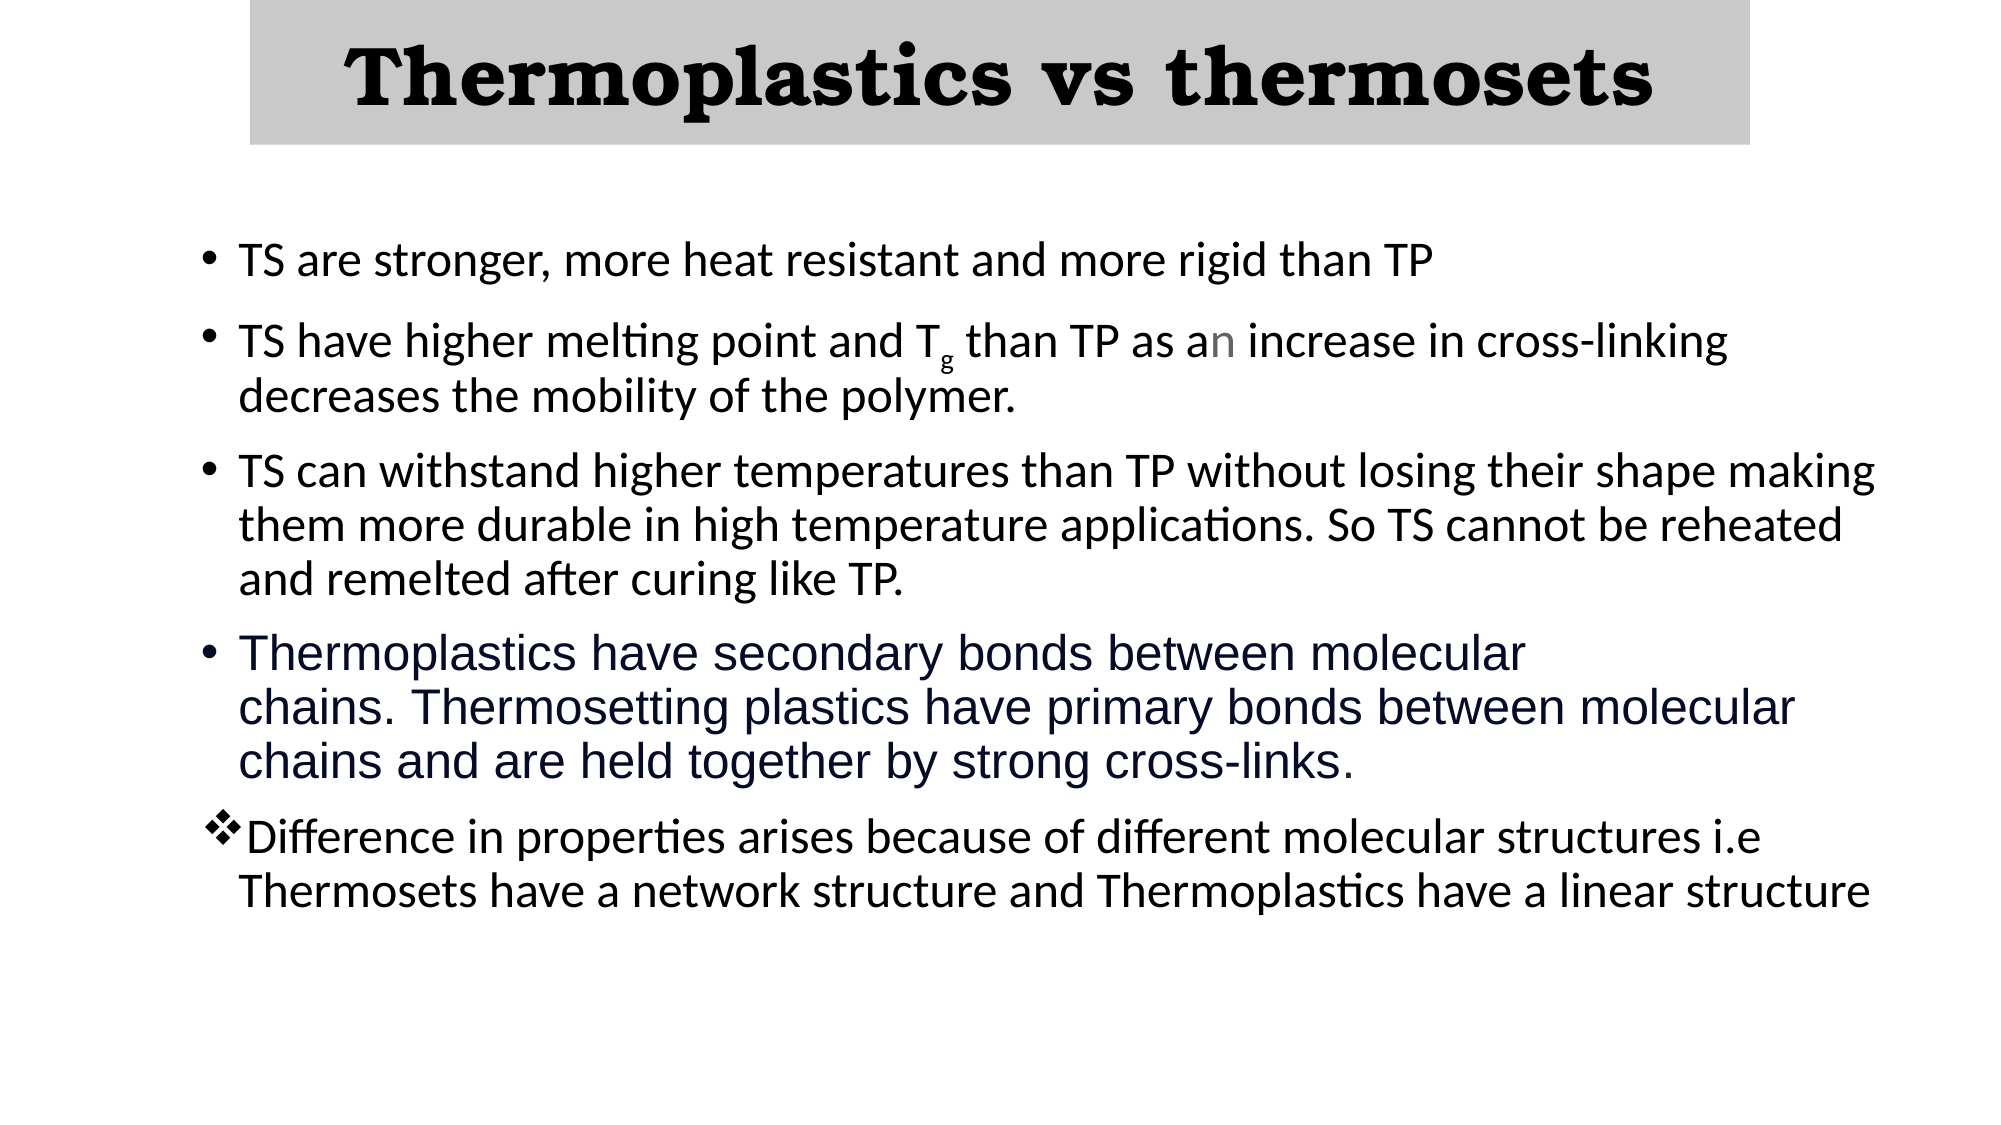

Thermoplastics vs thermosets
TS are stronger, more heat resistant and more rigid than TP
TS have higher melting point and Tg than TP as an increase in cross-linking decreases the mobility of the polymer.
TS can withstand higher temperatures than TP without losing their shape making them more durable in high temperature applications. So TS cannot be reheated and remelted after curing like TP.
Thermoplastics have secondary bonds between molecular chains. Thermosetting plastics have primary bonds between molecular chains and are held together by strong cross-links.
Difference in properties arises because of different molecular structures i.e Thermosets have a network structure and Thermoplastics have a linear structure